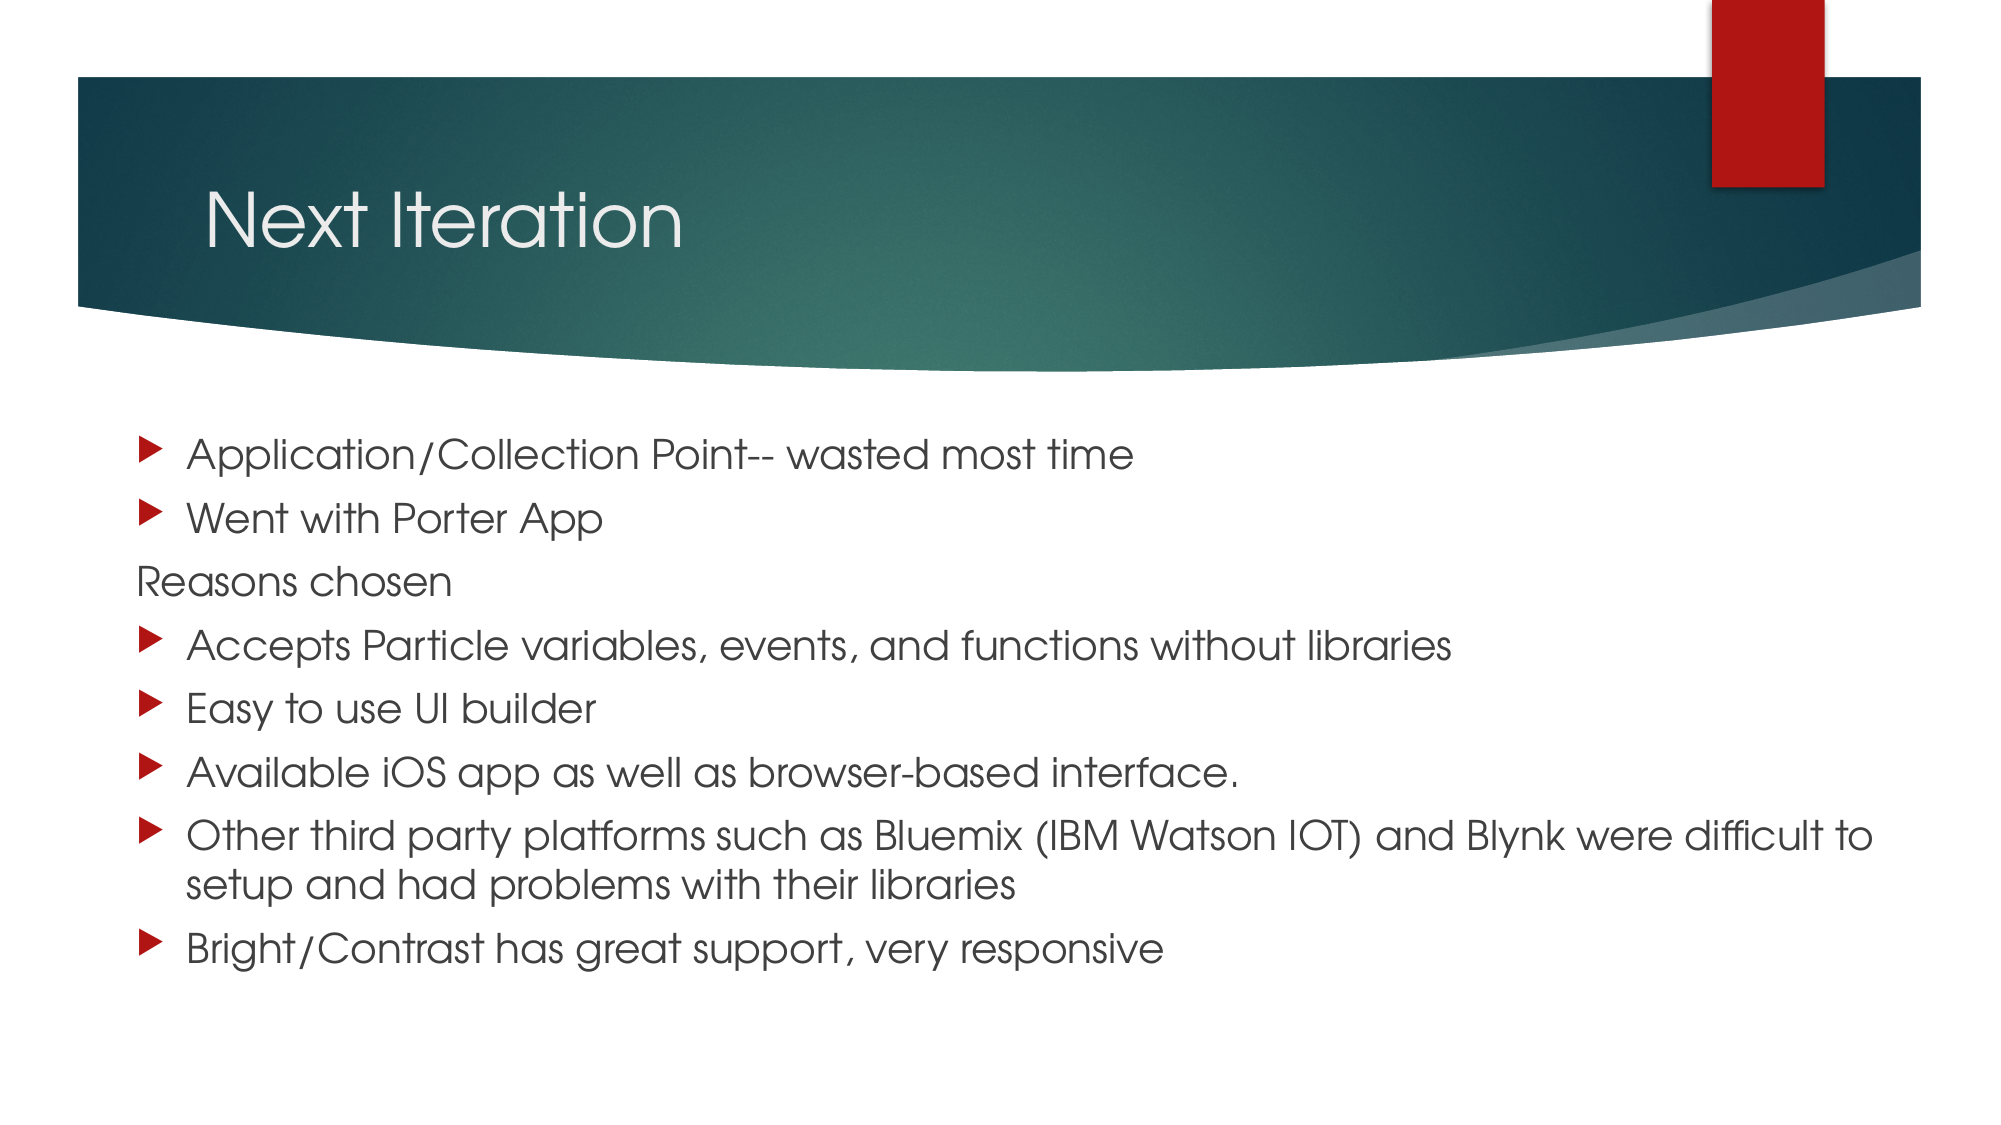

# Next Iteration
Application/Collection Point-- wasted most time
Went with Porter App
Reasons chosen
Accepts Particle variables, events, and functions without libraries
Easy to use UI builder
Available iOS app as well as browser-based interface.
Other third party platforms such as Bluemix (IBM Watson IOT) and Blynk were difficult to setup and had problems with their libraries
Bright/Contrast has great support, very responsive